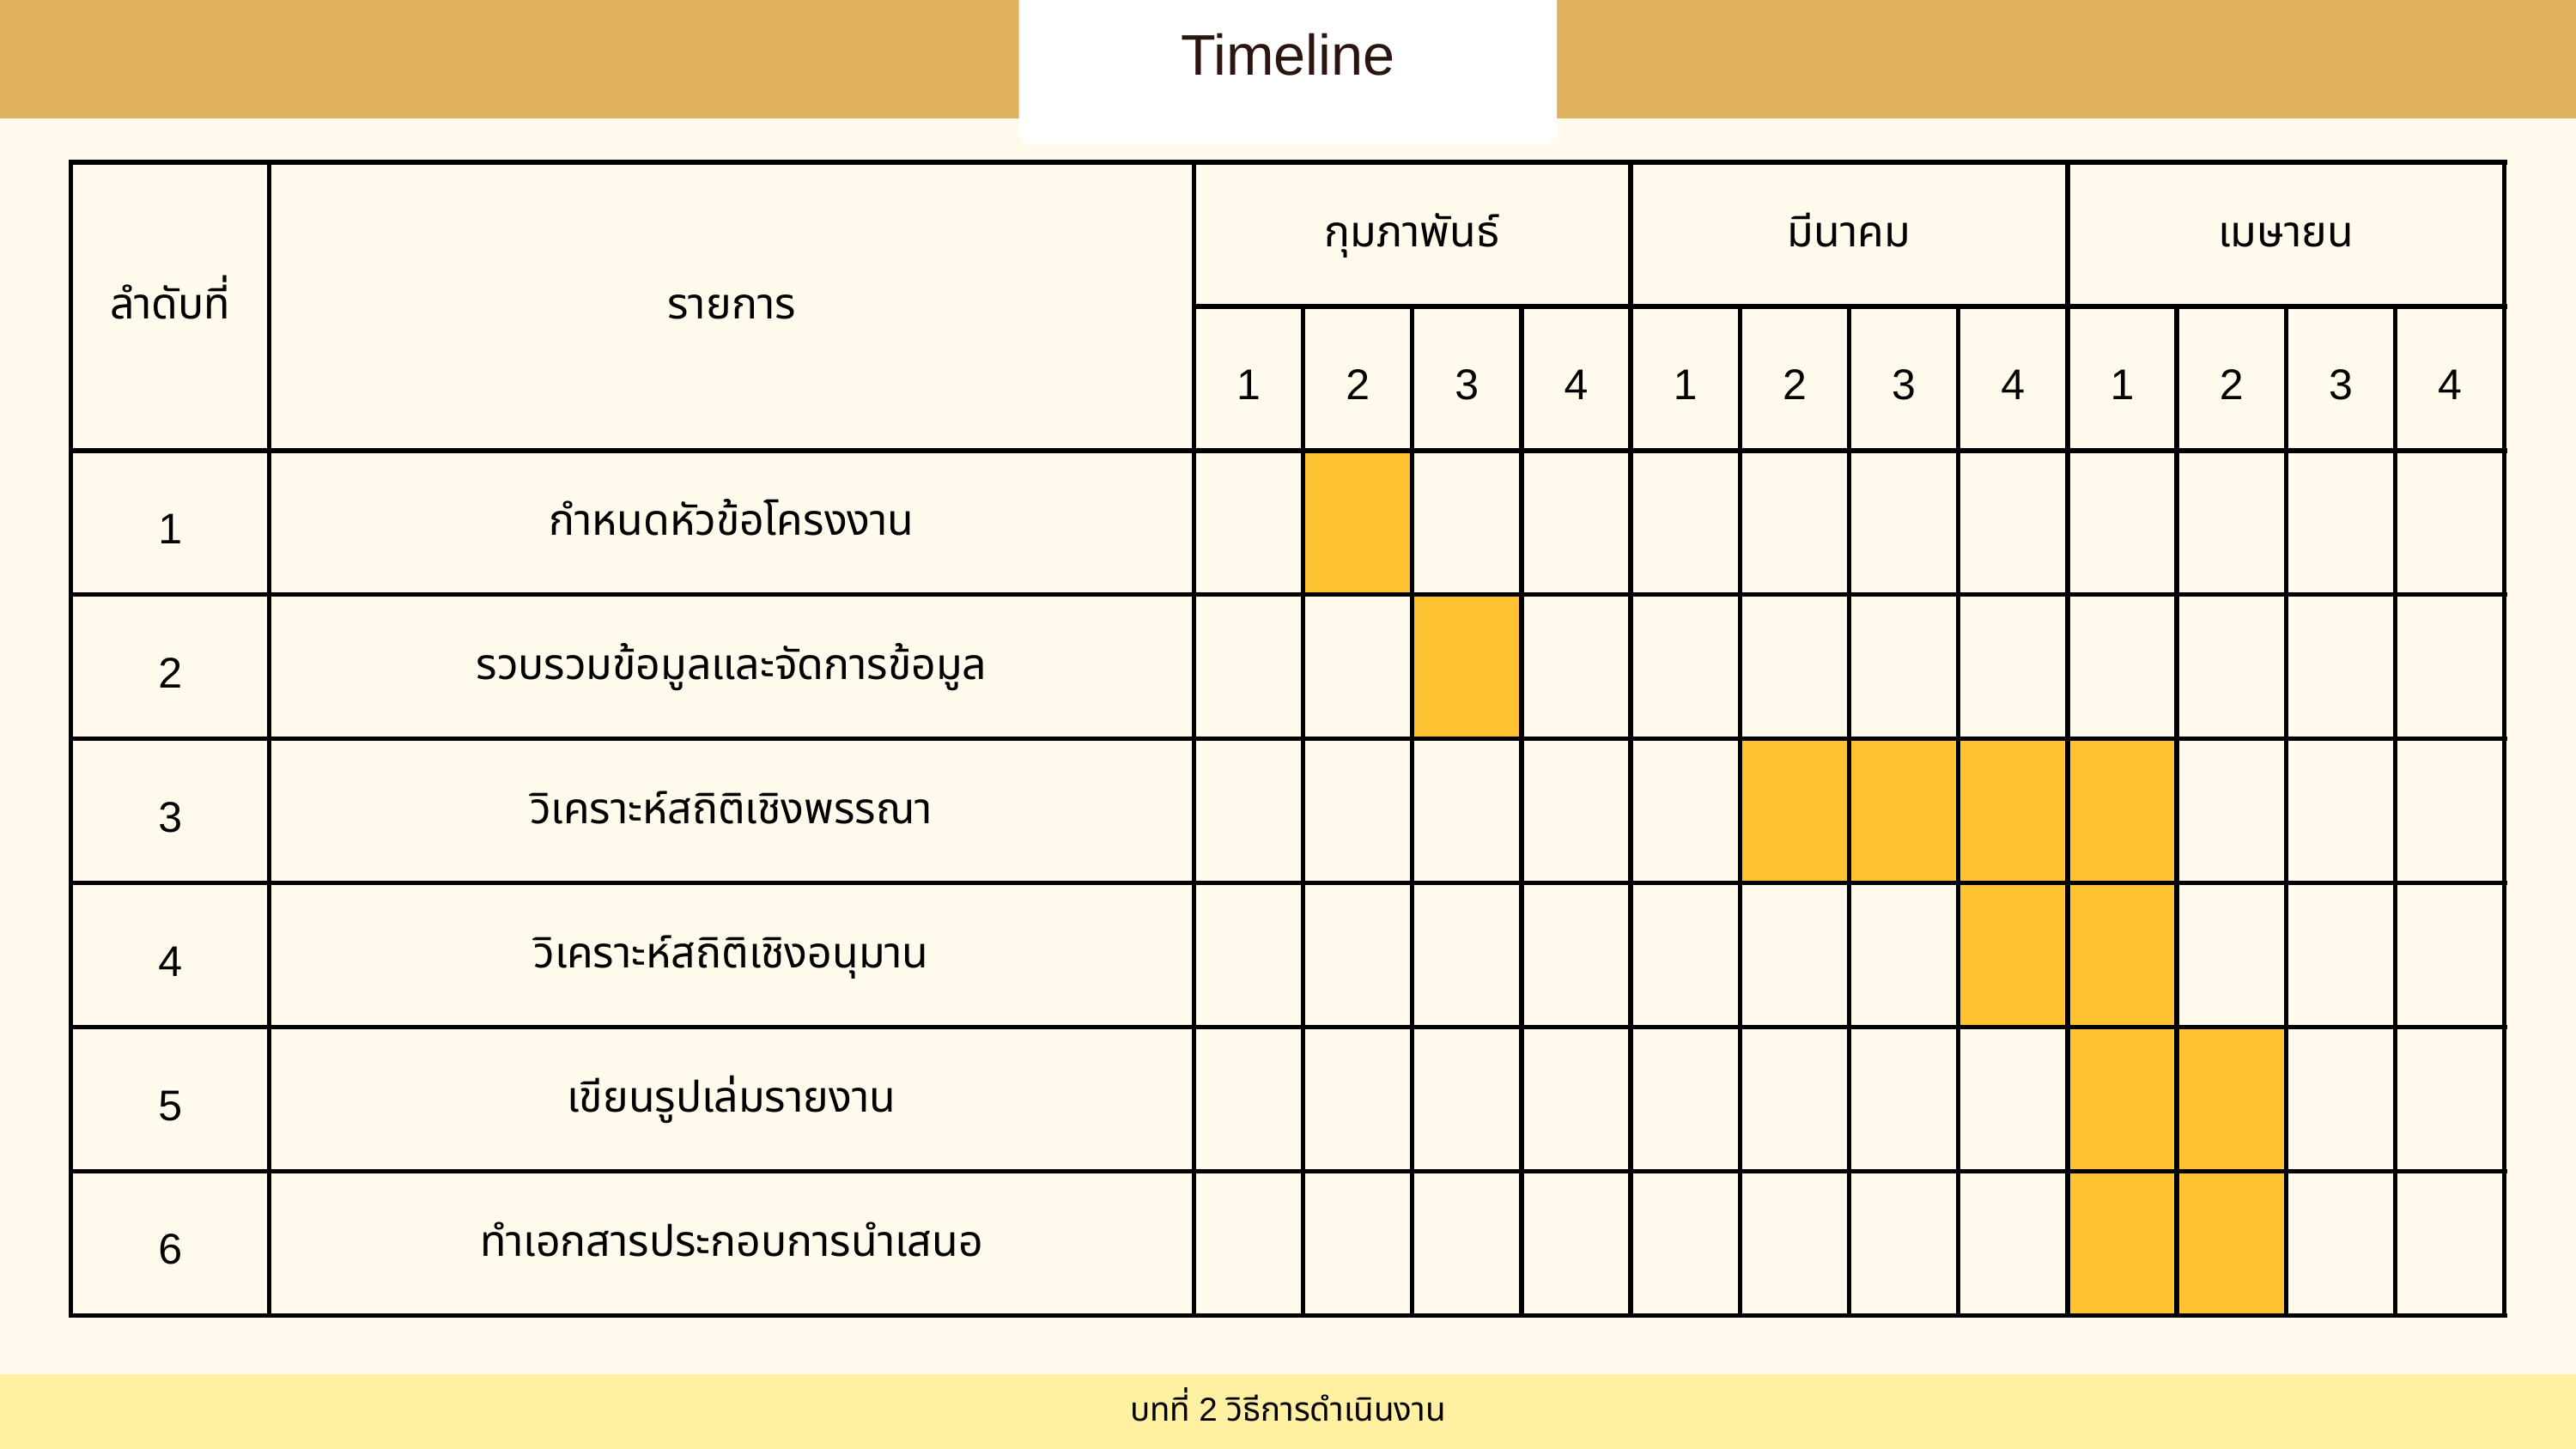

Timeline
| ลำดับที่ | รายการ | กุมภาพันธ์ | กุมภาพันธ์ | กุมภาพันธ์ | กุมภาพันธ์ | มีนาคม | มีนาคม | มีนาคม | มีนาคม | เมษายน | เมษายน | เมษายน | เมษายน |
| --- | --- | --- | --- | --- | --- | --- | --- | --- | --- | --- | --- | --- | --- |
| ลำดับที่ | รายการ | 1 | 2 | 3 | 4 | 1 | 2 | 3 | 4 | 1 | 2 | 3 | 4 |
| 1 | กำหนดหัวข้อโครงงาน |  |  |  |  |  |  |  |  |  |  |  |  |
| 2 | รวบรวมข้อมูลและจัดการข้อมูล |  |  |  |  |  |  |  |  |  |  |  |  |
| 3 | วิเคราะห์สถิติเชิงพรรณา |  |  |  |  |  |  |  |  |  |  |  |  |
| 4 | วิเคราะห์สถิติเชิงอนุมาน |  |  |  |  |  |  |  |  |  |  |  |  |
| 5 | เขียนรูปเล่มรายงาน |  |  |  |  |  |  |  |  |  |  |  |  |
| 6 | ทำเอกสารประกอบการนำเสนอ |  |  |  |  |  |  |  |  |  |  |  |  |

บทที่ 2 วิธีการดำเนินงาน